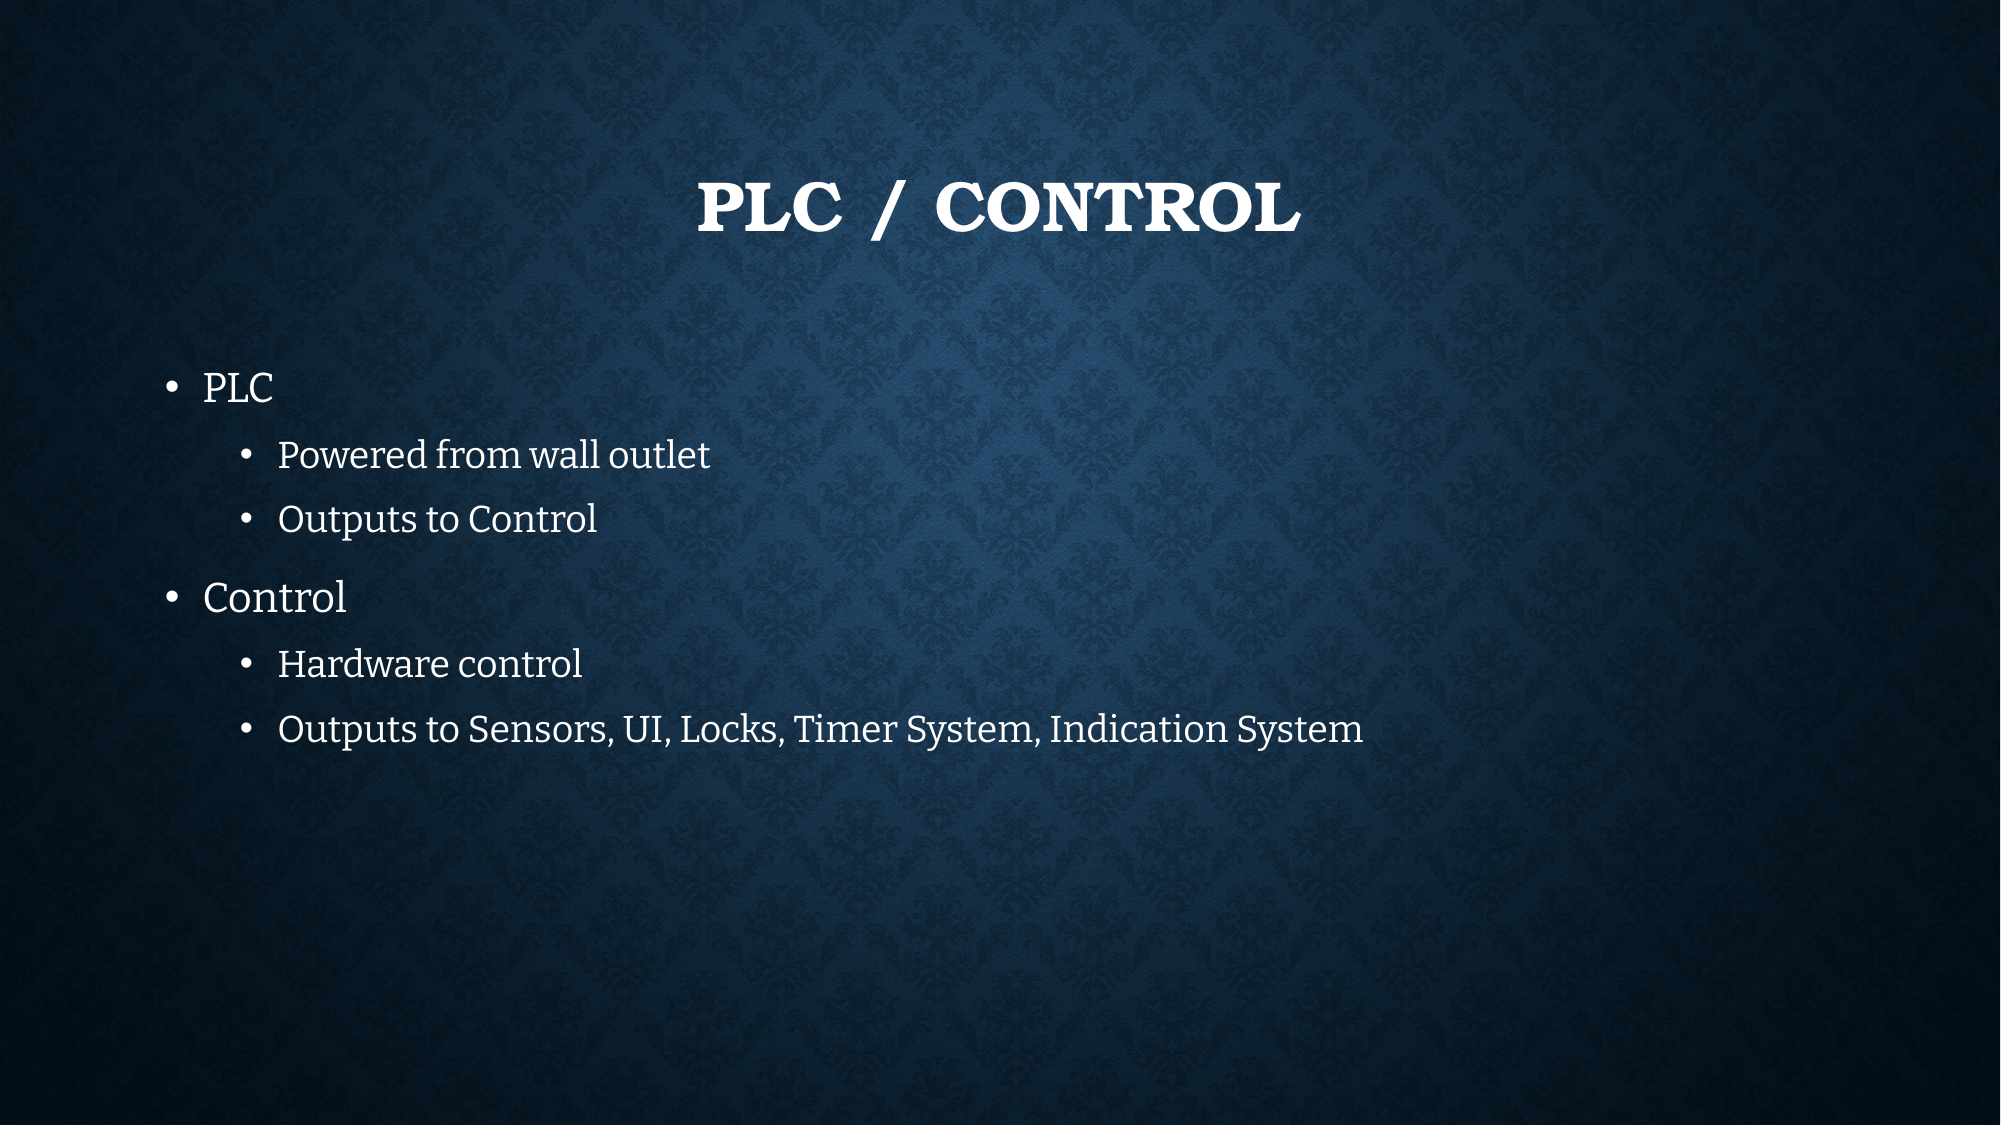

# Plc / Control
PLC
Powered from wall outlet
Outputs to Control
Control
Hardware control
Outputs to Sensors, UI, Locks, Timer System, Indication System